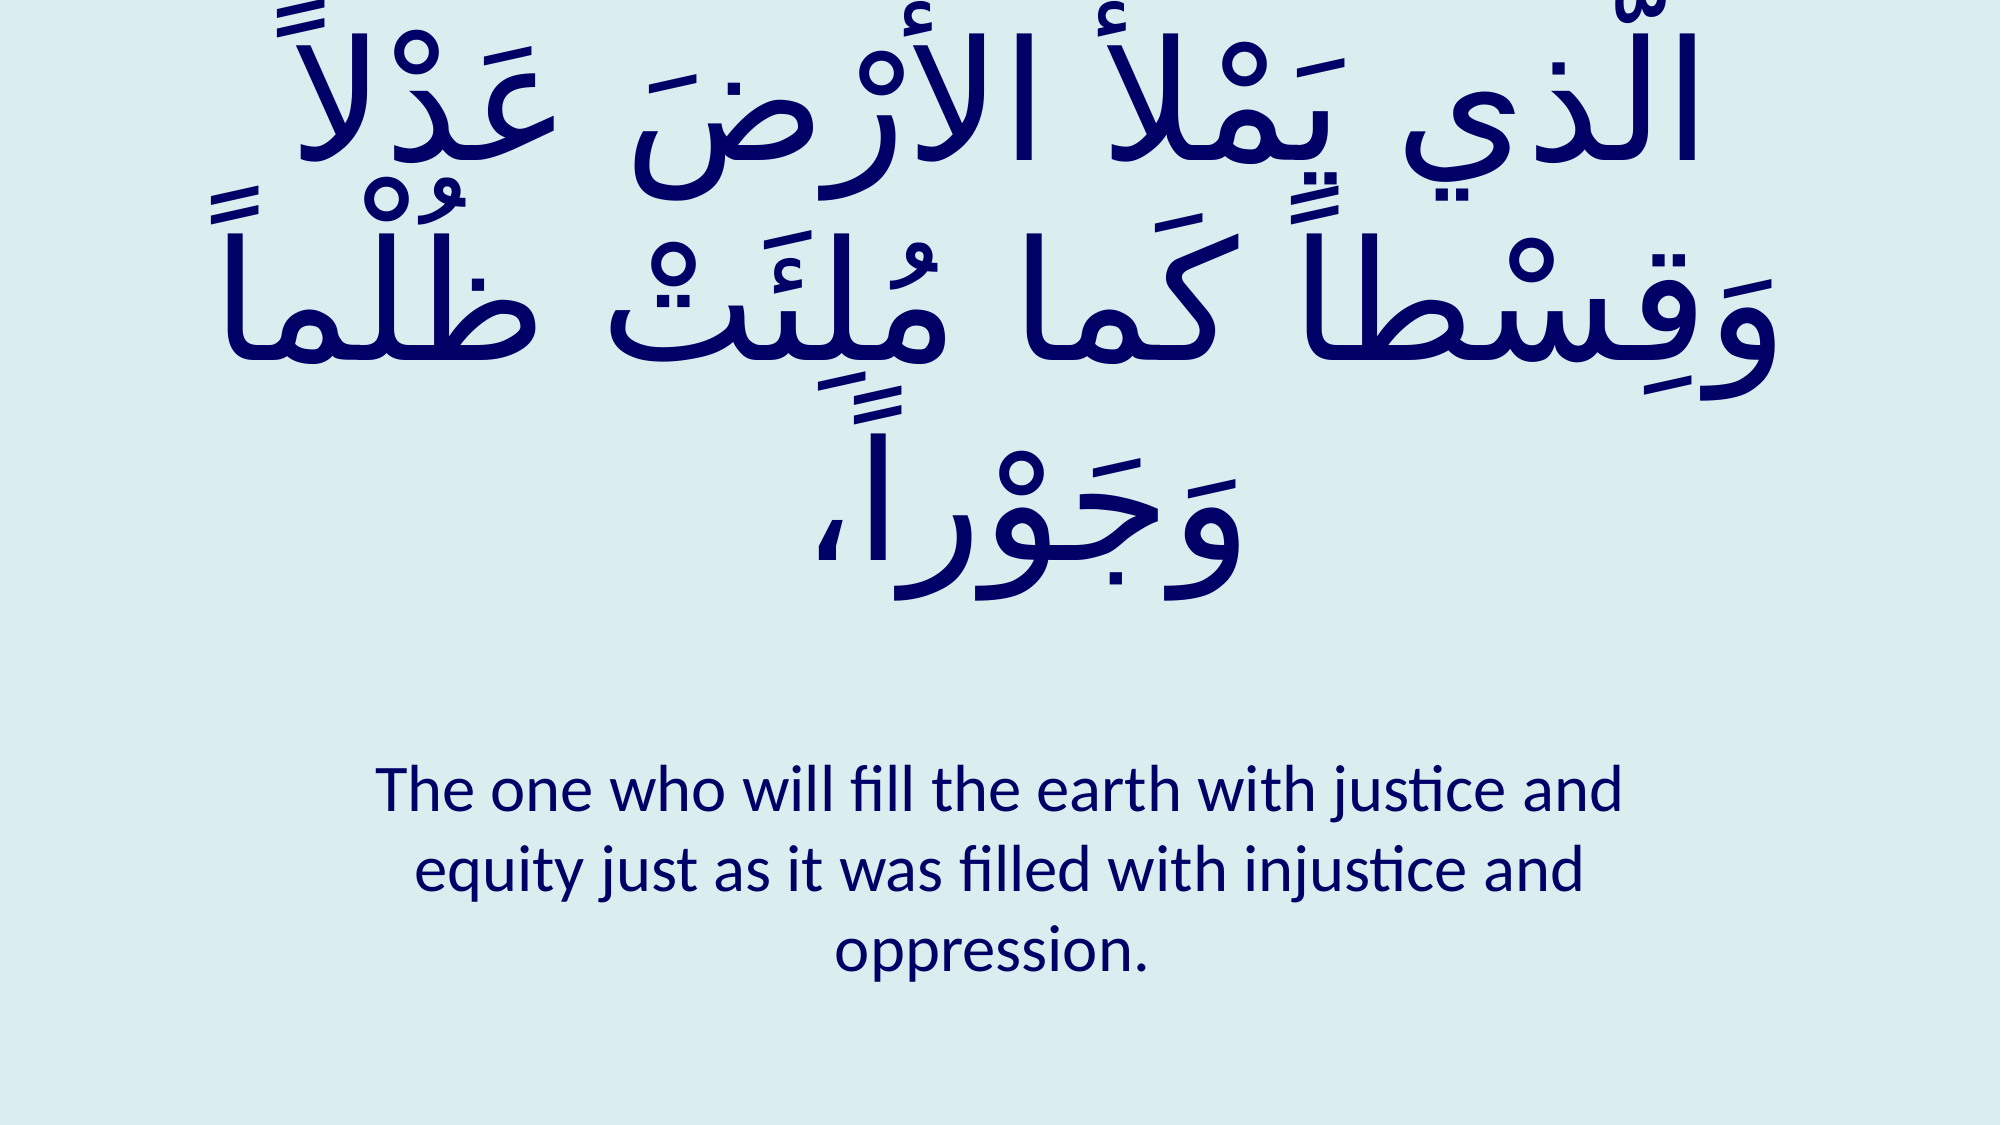

# الَّذي يَمْلأَ الأَرْضَ عَدْلاً وَقِسْطاً كَما مُلِئَتْ ظُلْماً وَجَوْراً،
The one who will fill the earth with justice and equity just as it was filled with injustice and oppression.